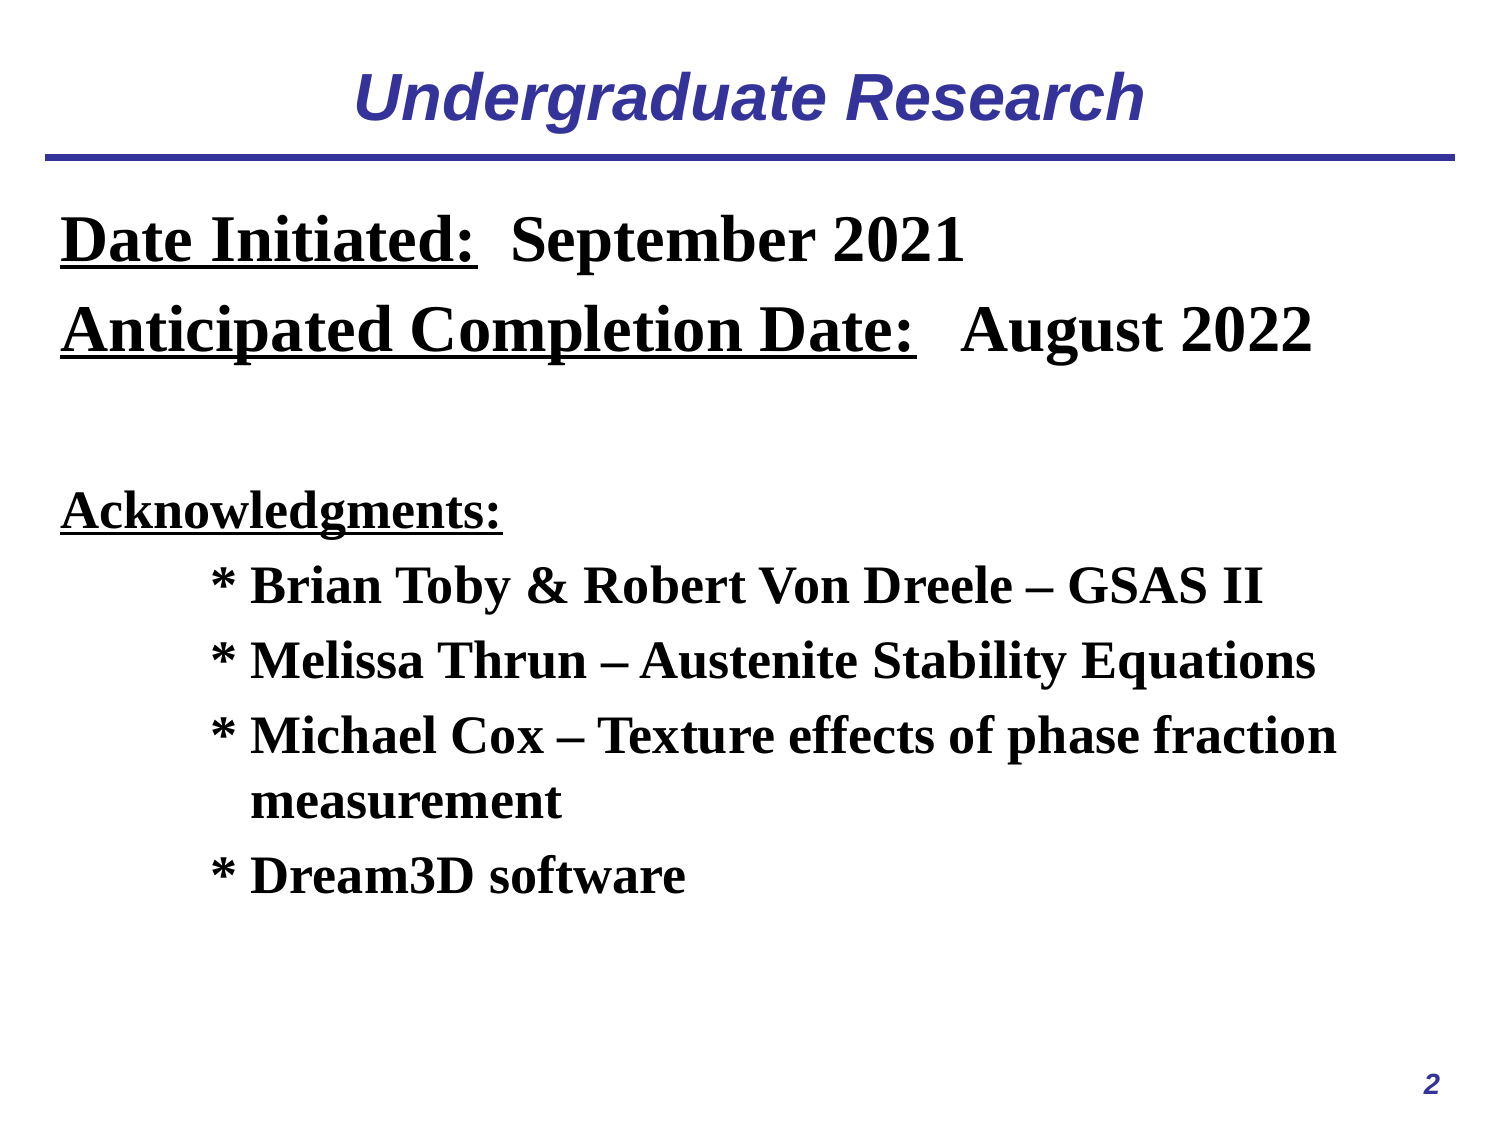

# Undergraduate Research
Date Initiated:	September 2021
Anticipated Completion Date:	August 2022

Acknowledgments:
	* Brian Toby & Robert Von Dreele – GSAS II
	* Melissa Thrun – Austenite Stability Equations
	* Michael Cox – Texture effects of phase fraction 		   measurement
	* Dream3D software

2